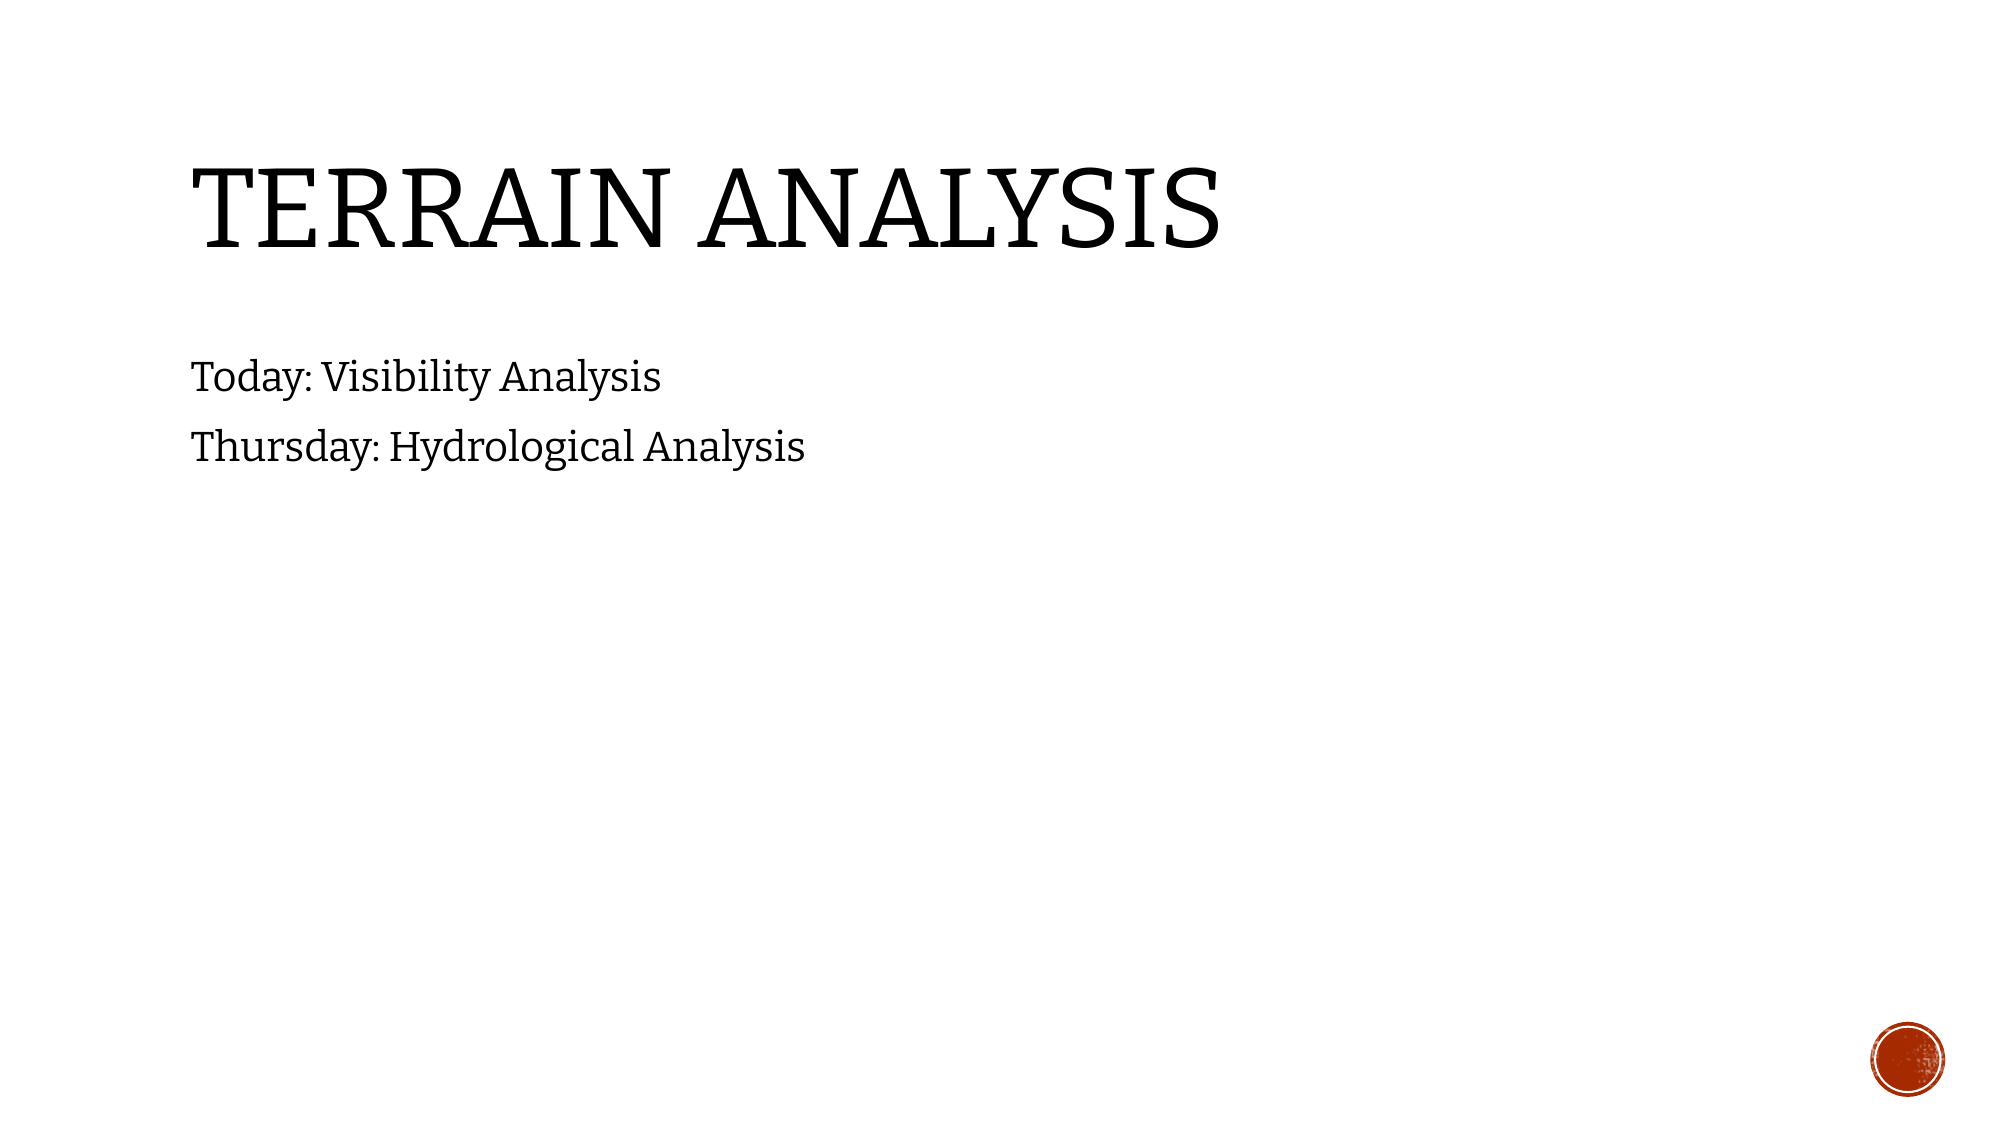

# Terrain Analysis
Today: Visibility Analysis
Thursday: Hydrological Analysis